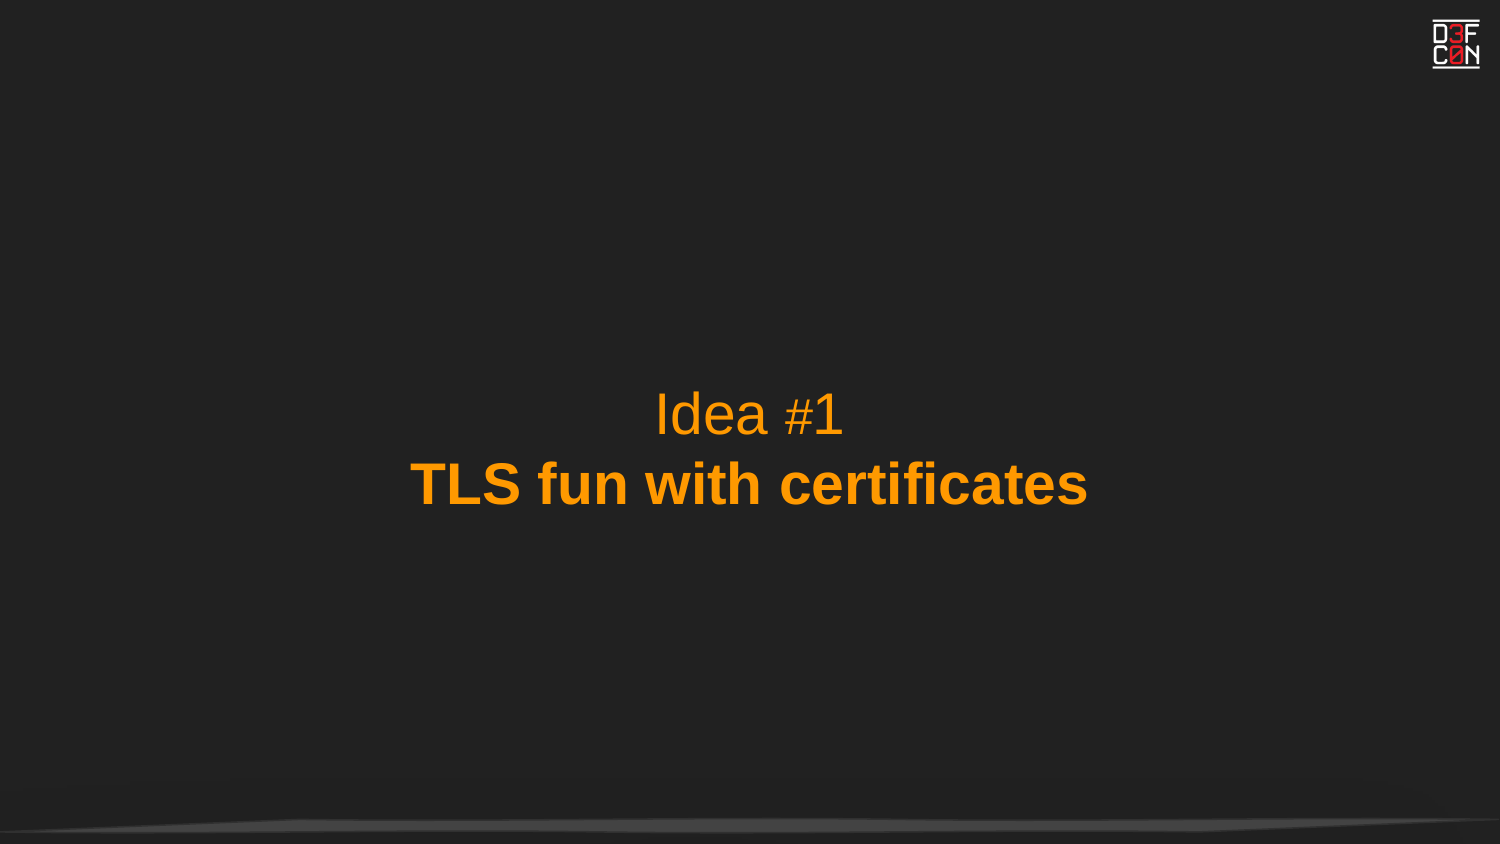

# Idea #1
TLS fun with certificates